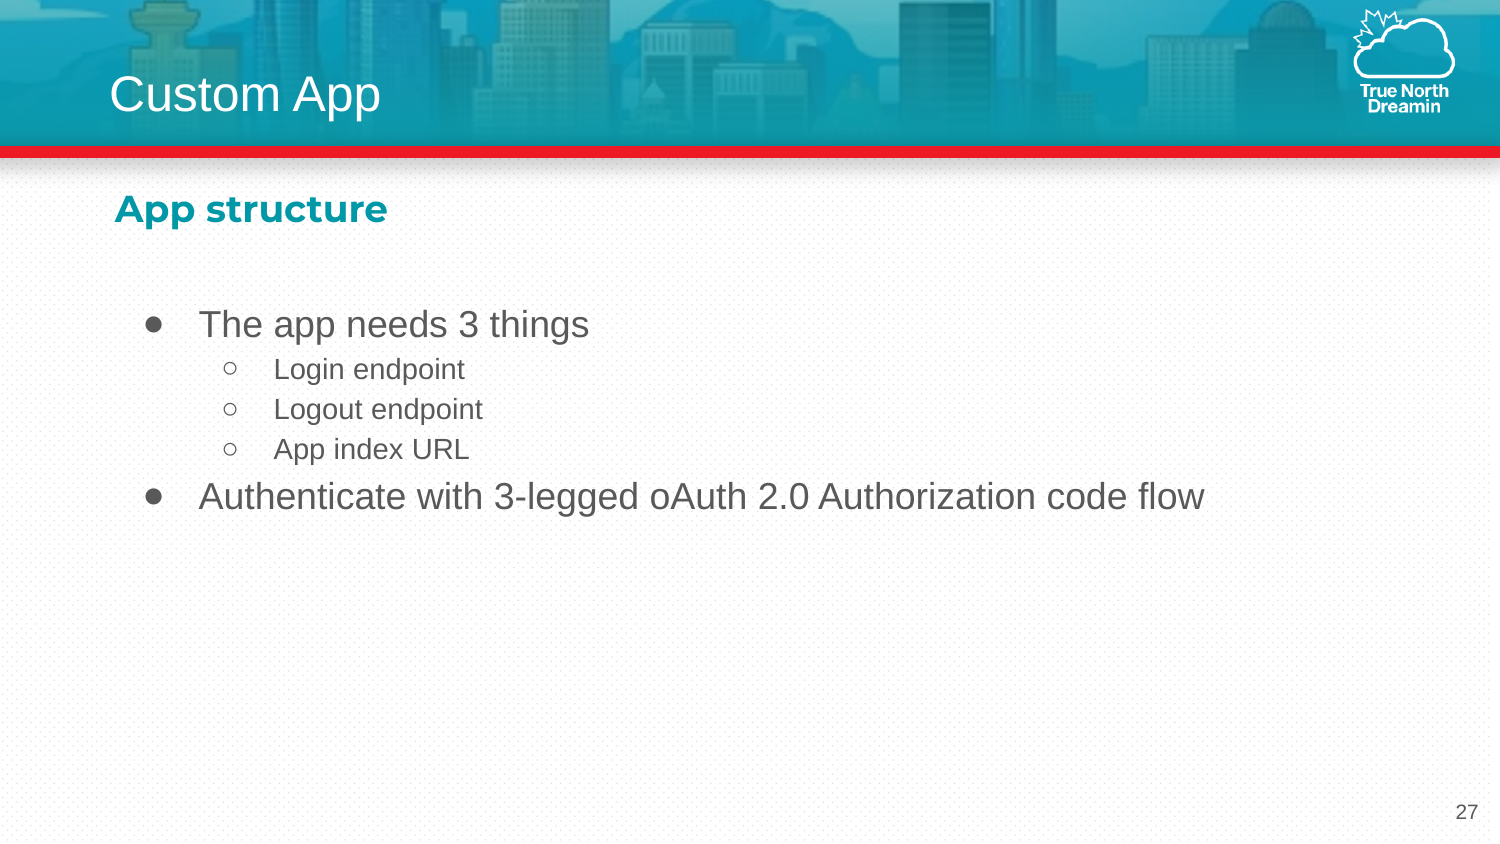

Custom App
App structure
The app needs 3 things
Login endpoint
Logout endpoint
App index URL
Authenticate with 3-legged oAuth 2.0 Authorization code flow

27